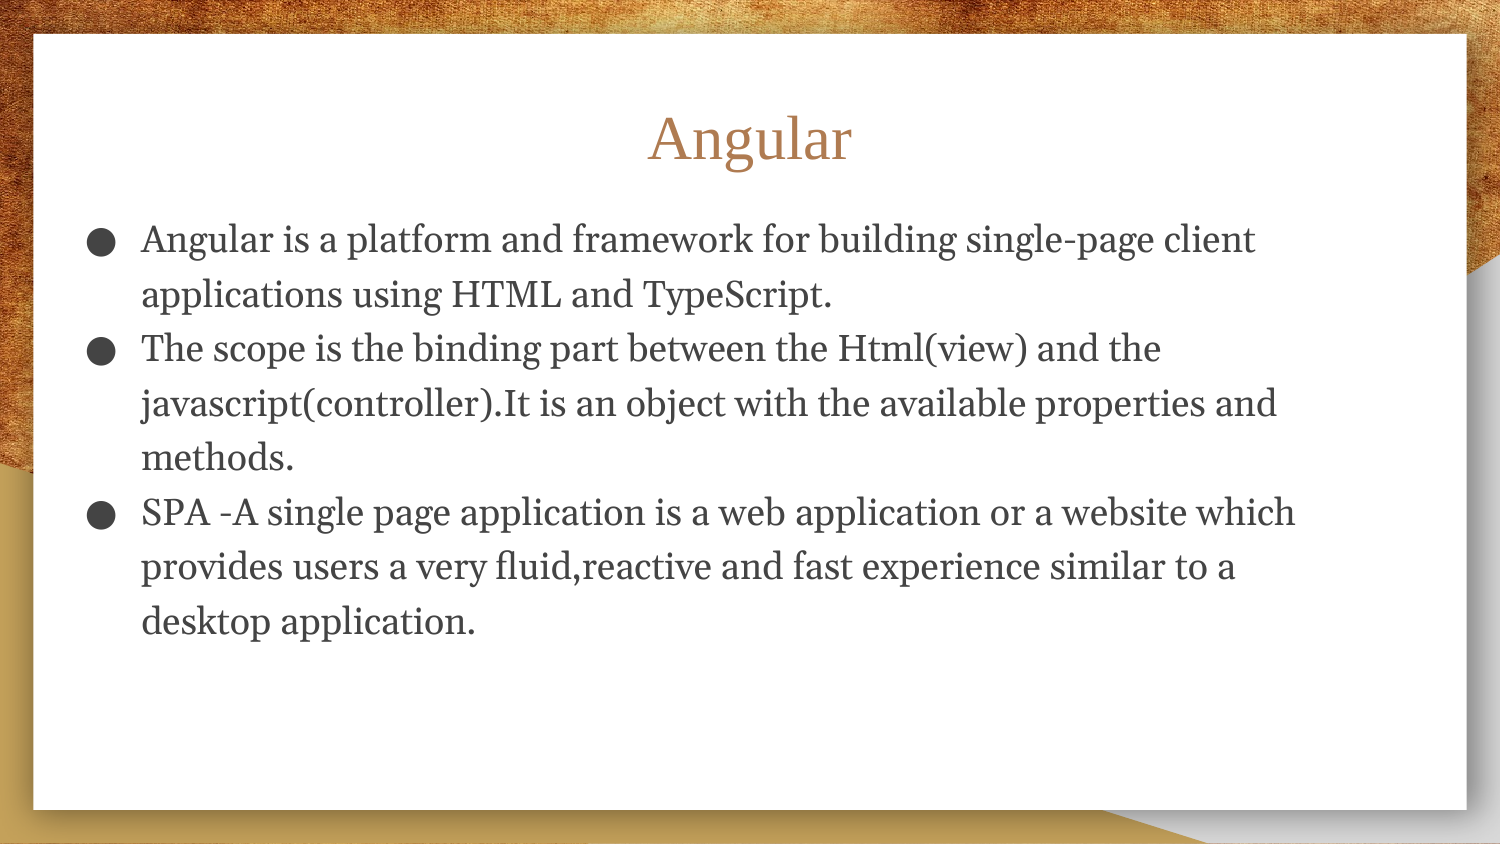

# Angular
Angular is a platform and framework for building single-page client applications using HTML and TypeScript.
The scope is the binding part between the Html(view) and the javascript(controller).It is an object with the available properties and methods.
SPA -A single page application is a web application or a website which provides users a very fluid,reactive and fast experience similar to a desktop application.